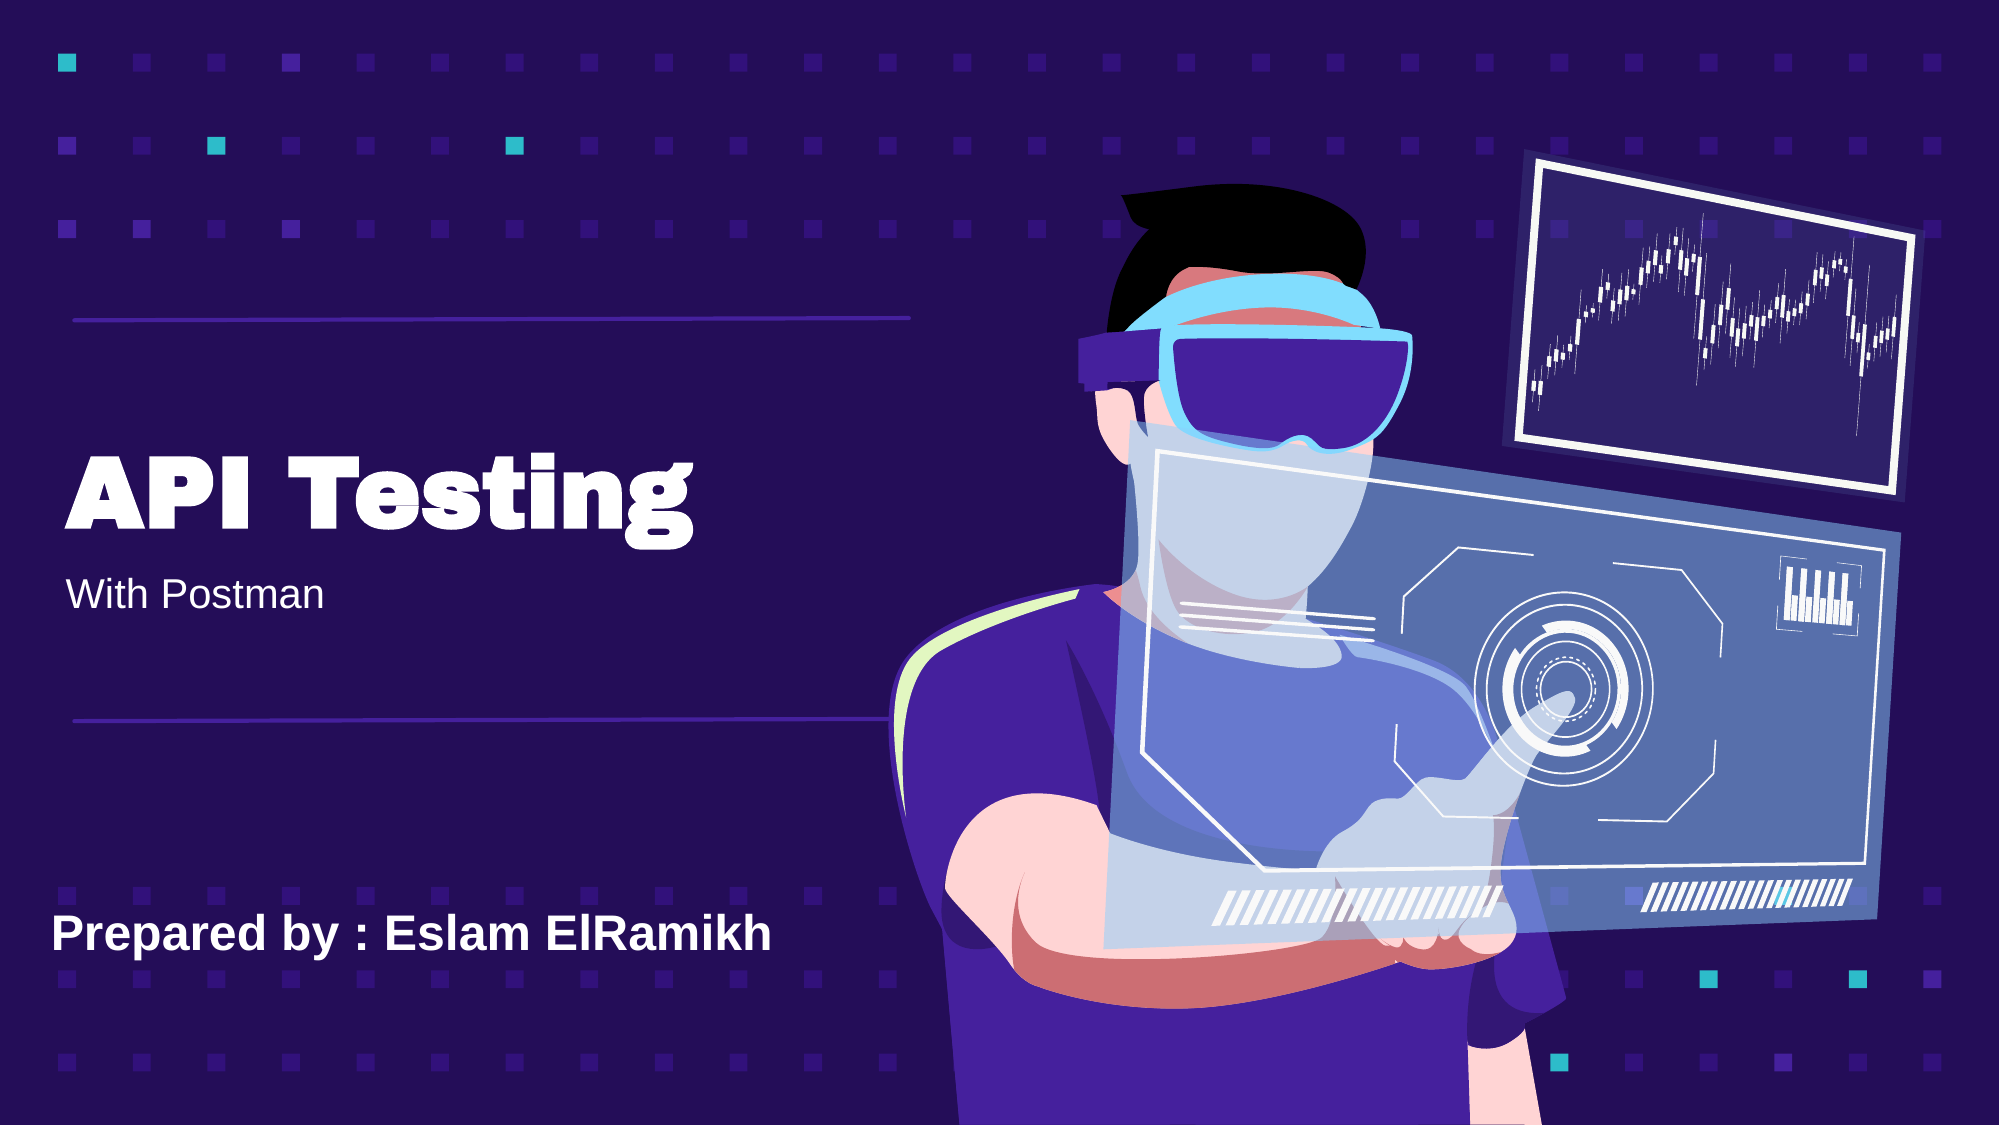

# API Testing
With Postman
Prepared by : Eslam ElRamikh